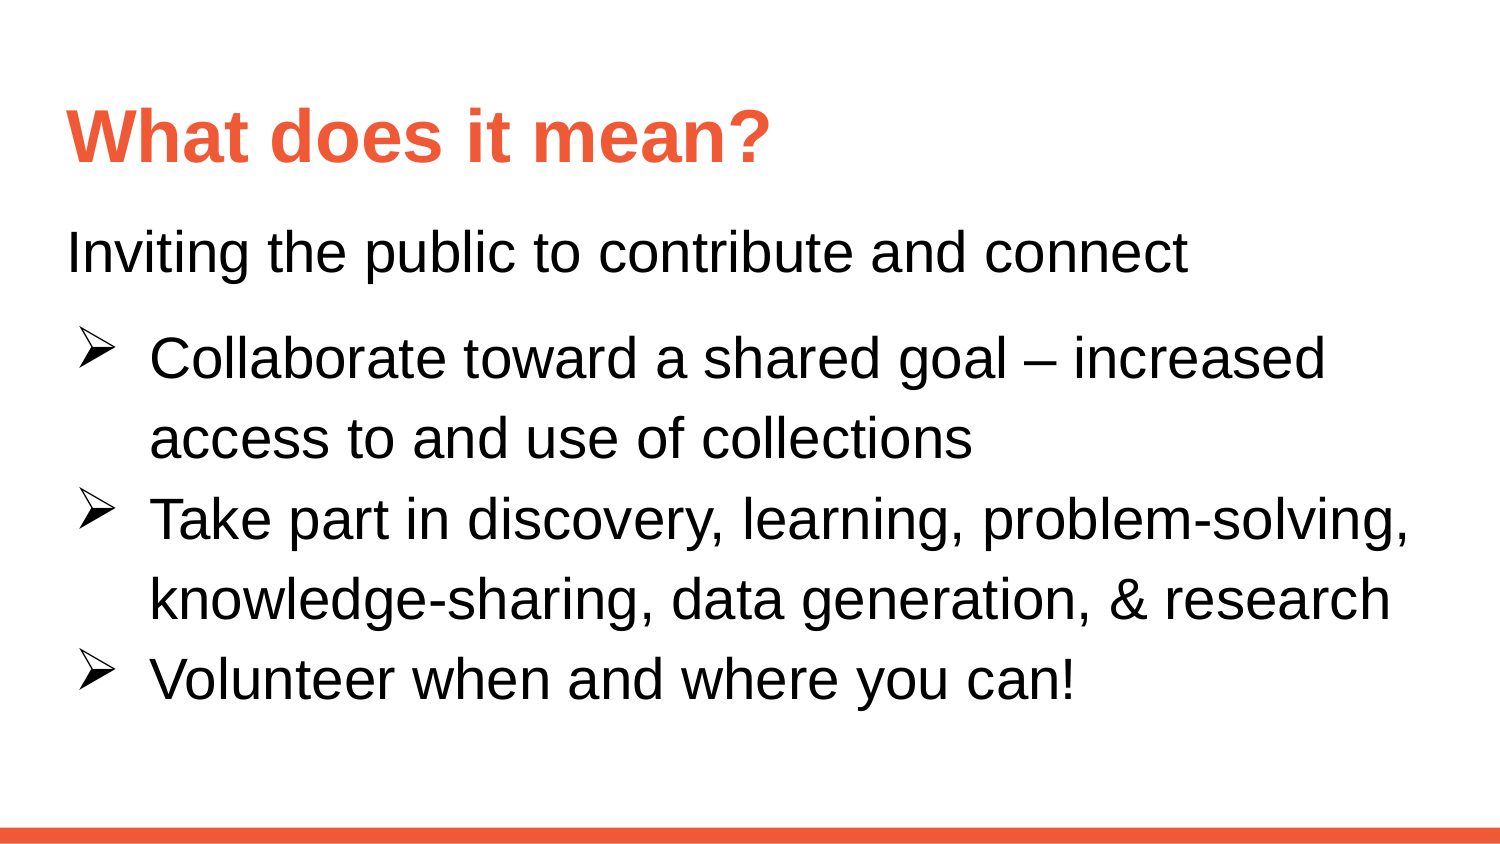

# What does it mean?
Inviting the public to contribute and connect
Collaborate toward a shared goal – increased access to and use of collections
Take part in discovery, learning, problem-solving, knowledge-sharing, data generation, & research
Volunteer when and where you can!